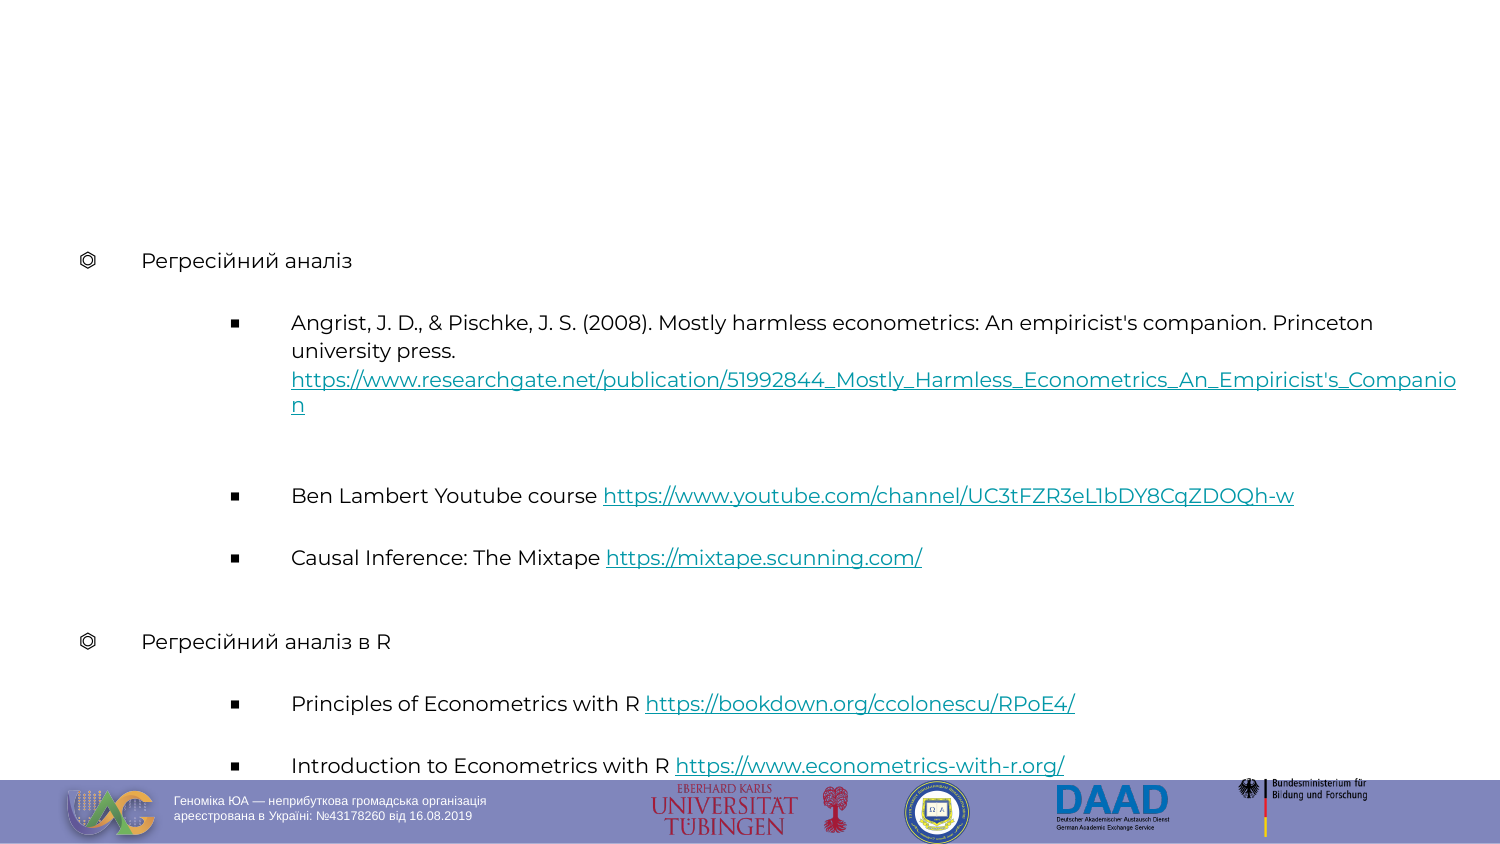

#
Регресійний аналіз
Angrist, J. D., & Pischke, J. S. (2008). Mostly harmless econometrics: An empiricist's companion. Princeton university press. https://www.researchgate.net/publication/51992844_Mostly_Harmless_Econometrics_An_Empiricist's_Companion
Ben Lambert Youtube course https://www.youtube.com/channel/UC3tFZR3eL1bDY8CqZDOQh-w
Causal Inference: The Mixtape https://mixtape.scunning.com/

Регресійний аналіз в R
Principles of Econometrics with R https://bookdown.org/ccolonescu/RPoE4/
Introduction to Econometrics with R https://www.econometrics-with-r.org/